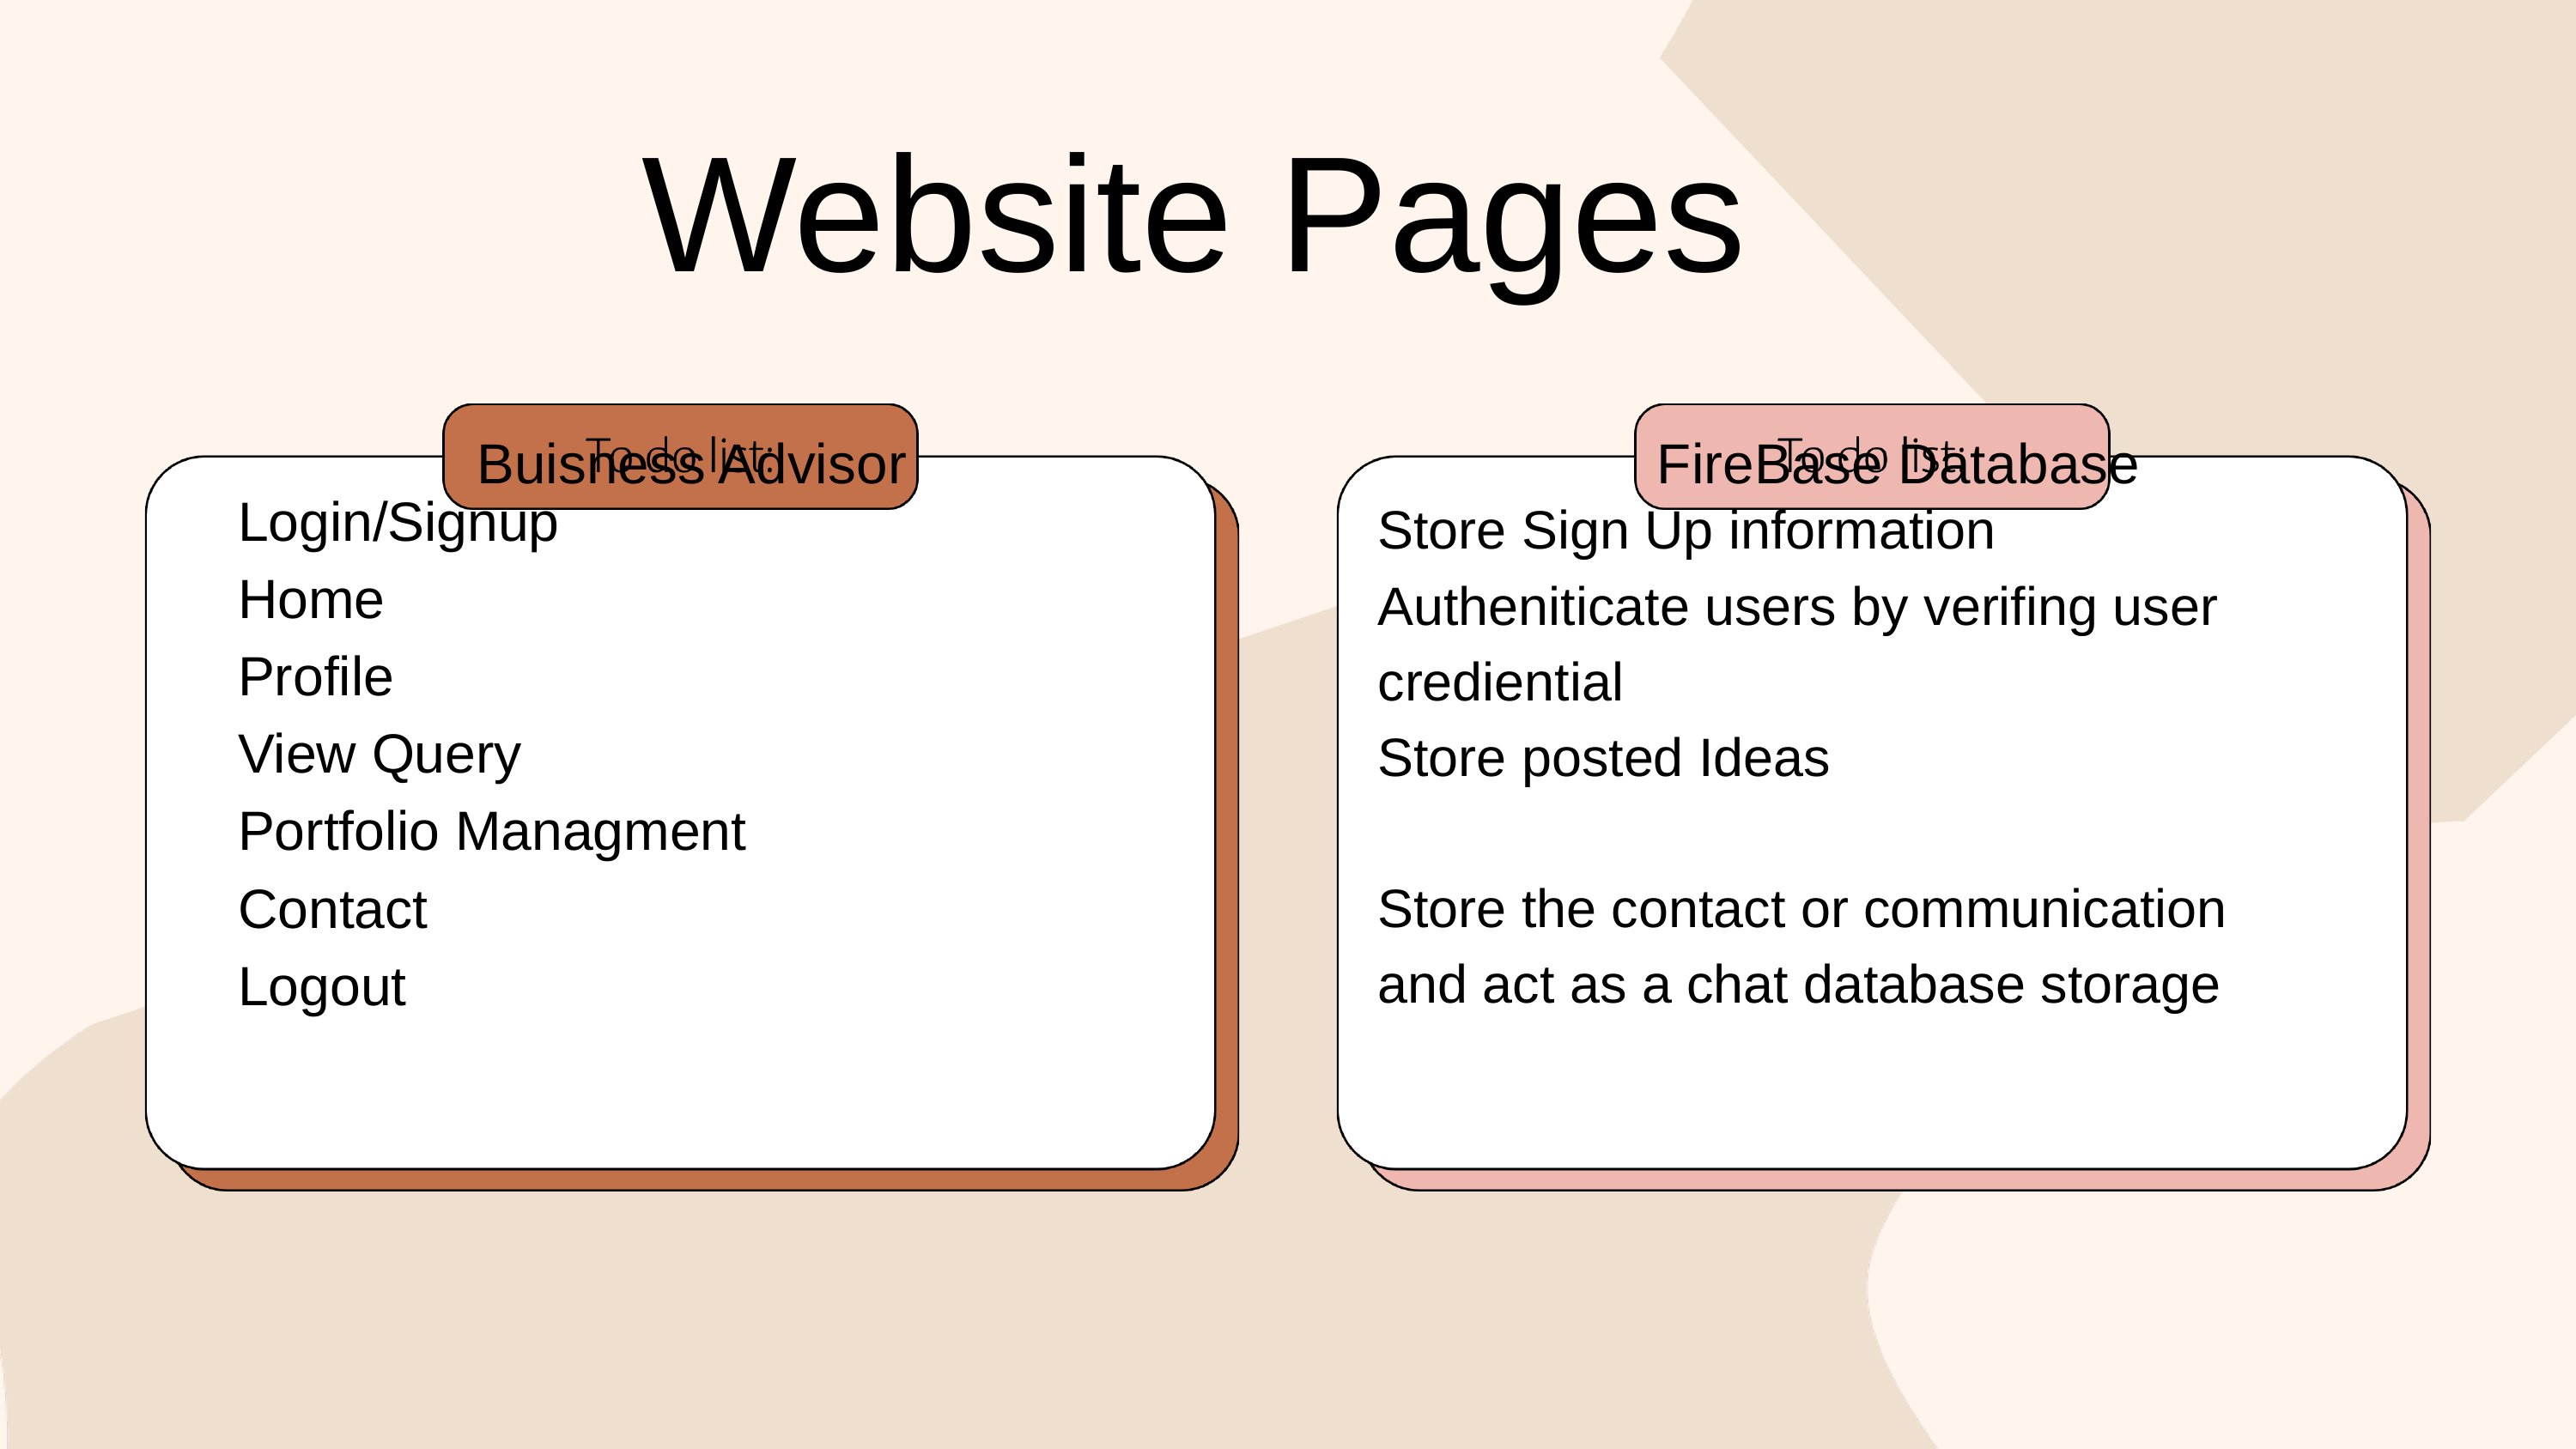

Website Pages

Buisness Advisor
FireBase Database

Login/Signup
Home
Profile
View Query
Portfolio Managment
Contact
Logout

Store Sign Up information
Autheniticate users by verifing user crediential
Store posted Ideas

Store the contact or communication and act as a chat database storage